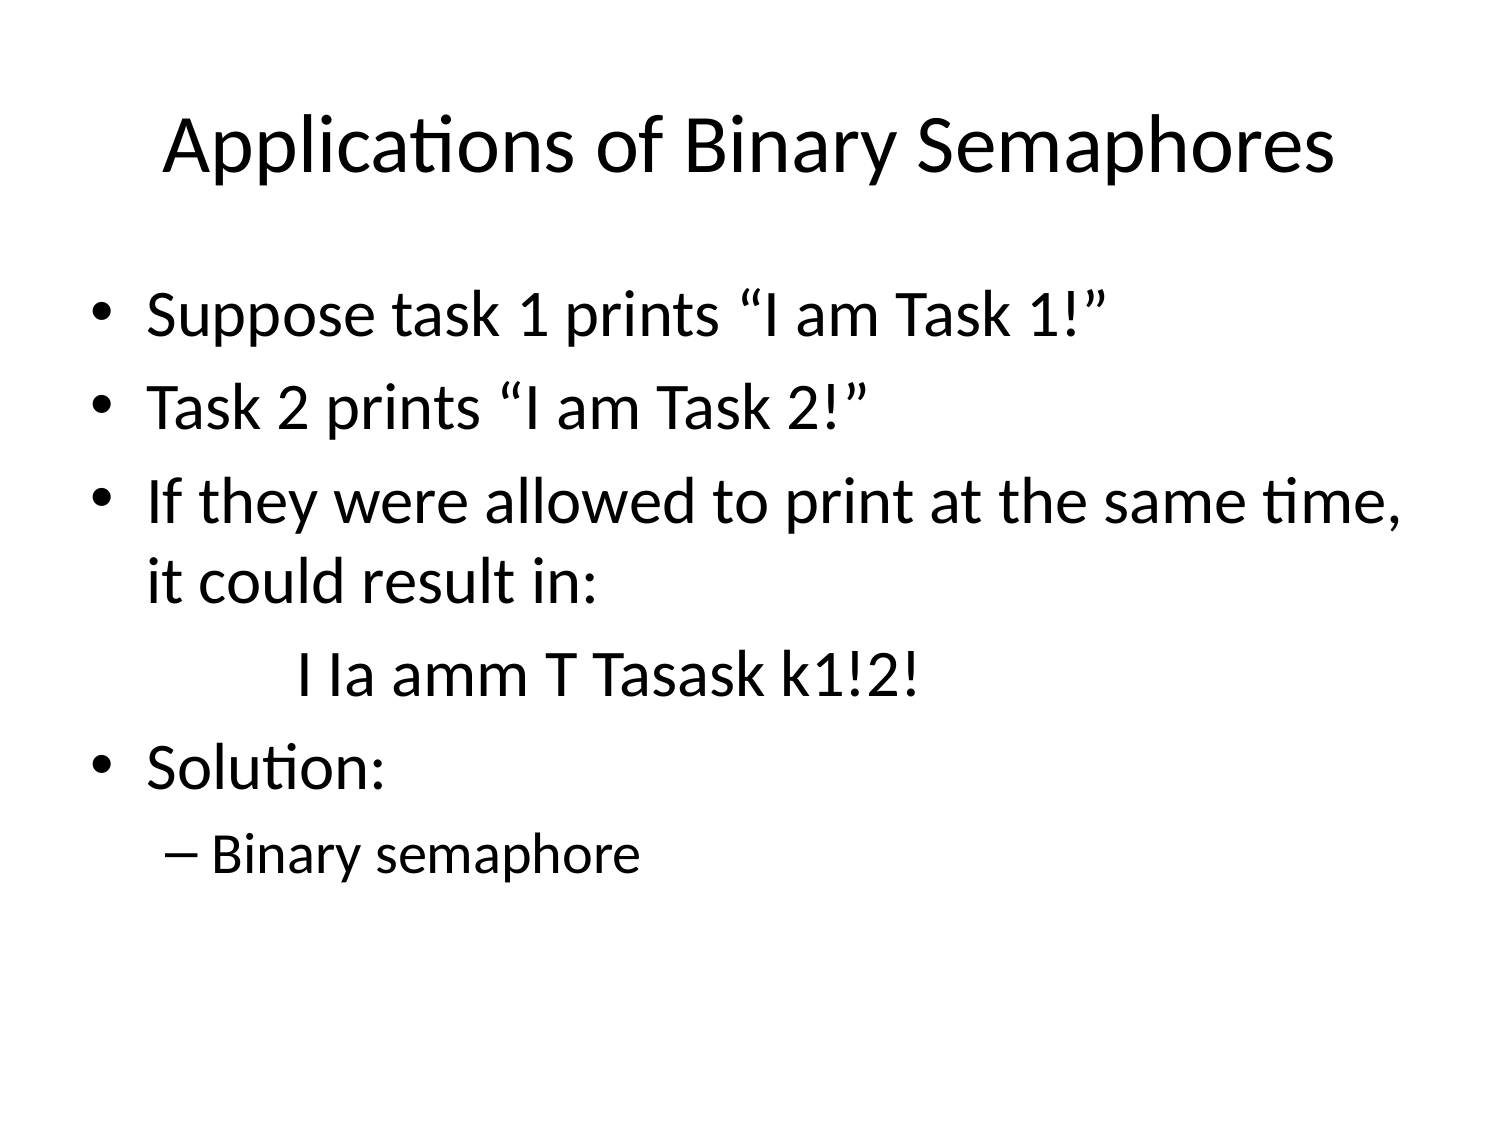

# Applications of Binary Semaphores
Suppose task 1 prints “I am Task 1!”
Task 2 prints “I am Task 2!”
If they were allowed to print at the same time, it could result in:
		I Ia amm T Tasask k1!2!
Solution:
Binary semaphore